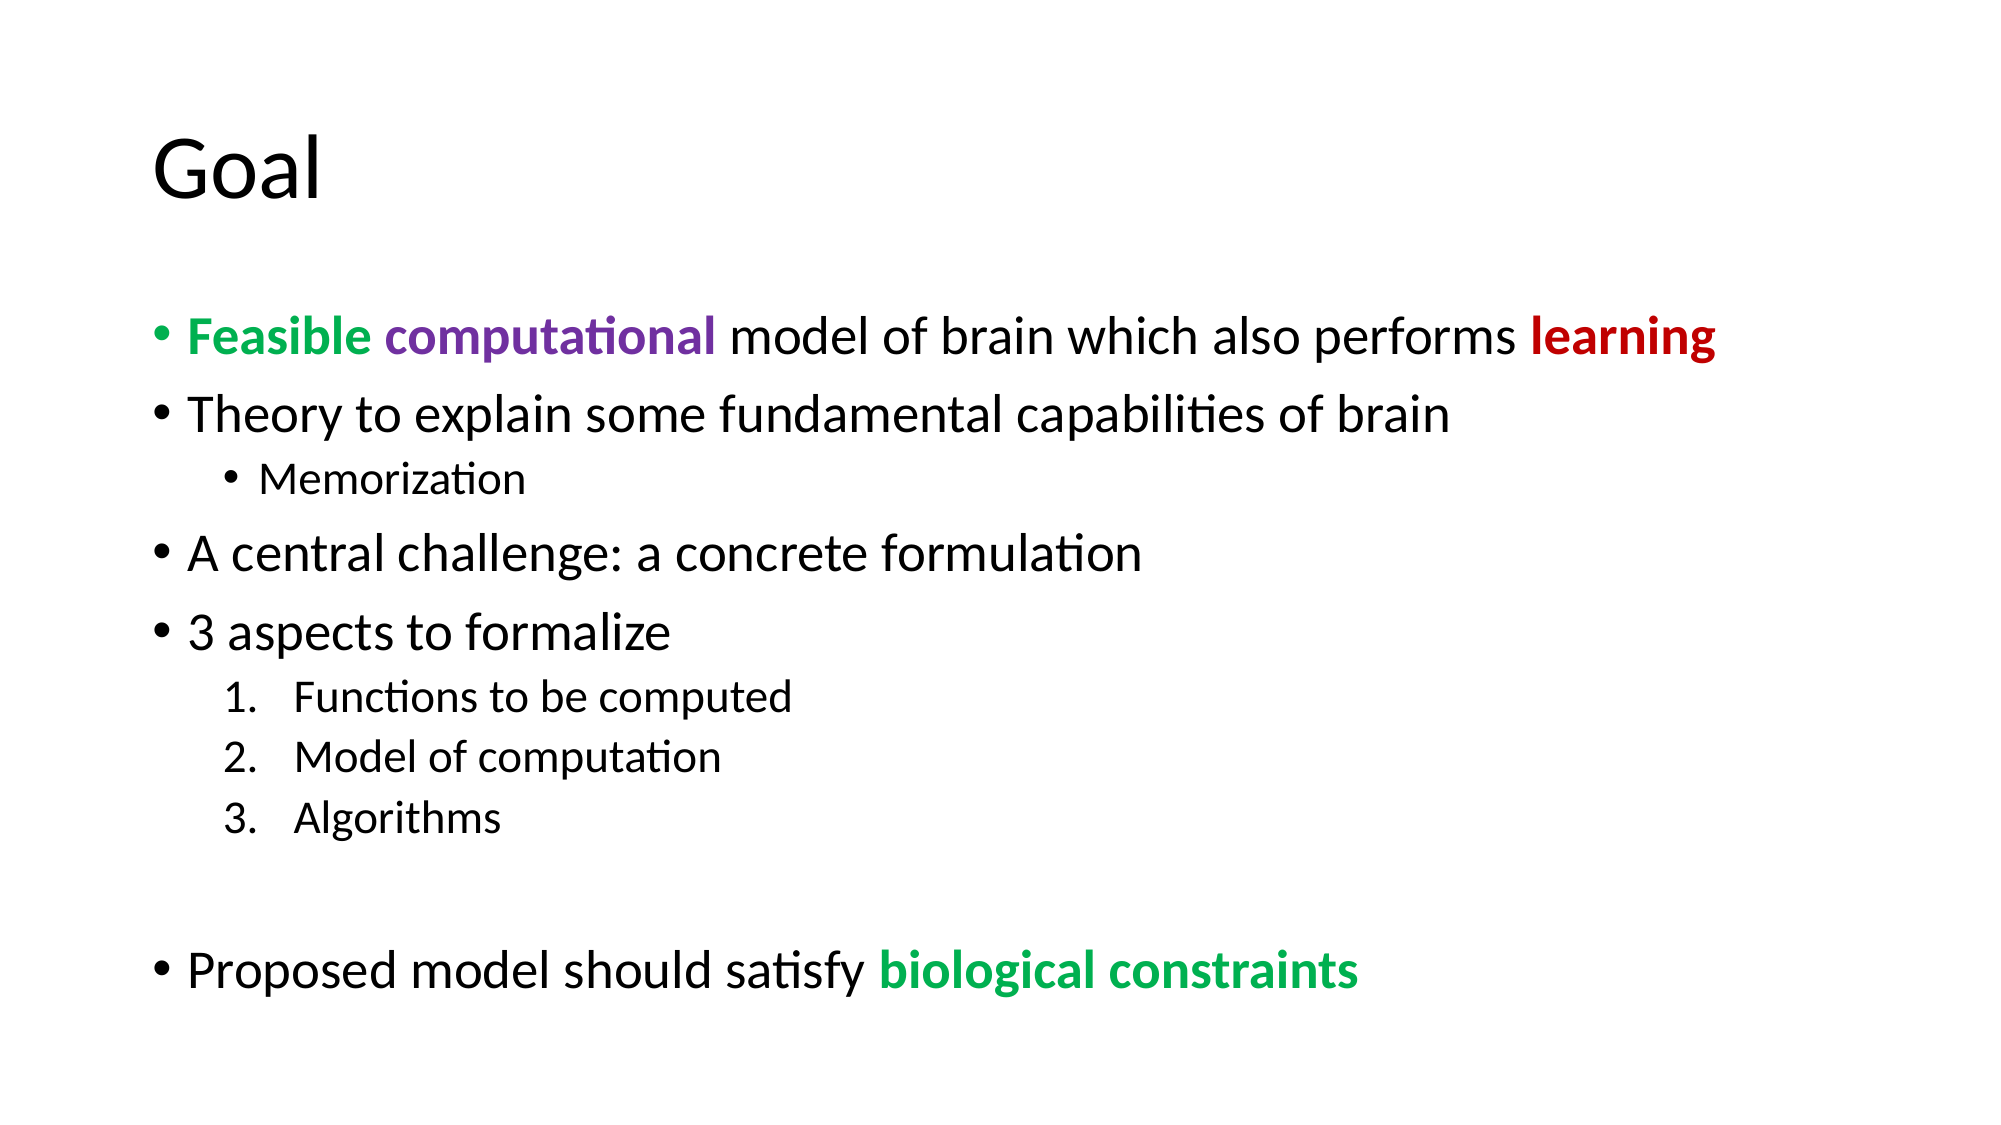

# Goal
Feasible computational model of brain which also performs learning
Theory to explain some fundamental capabilities of brain
Memorization
A central challenge: a concrete formulation
3 aspects to formalize
Functions to be computed
Model of computation
Algorithms

Proposed model should satisfy biological constraints